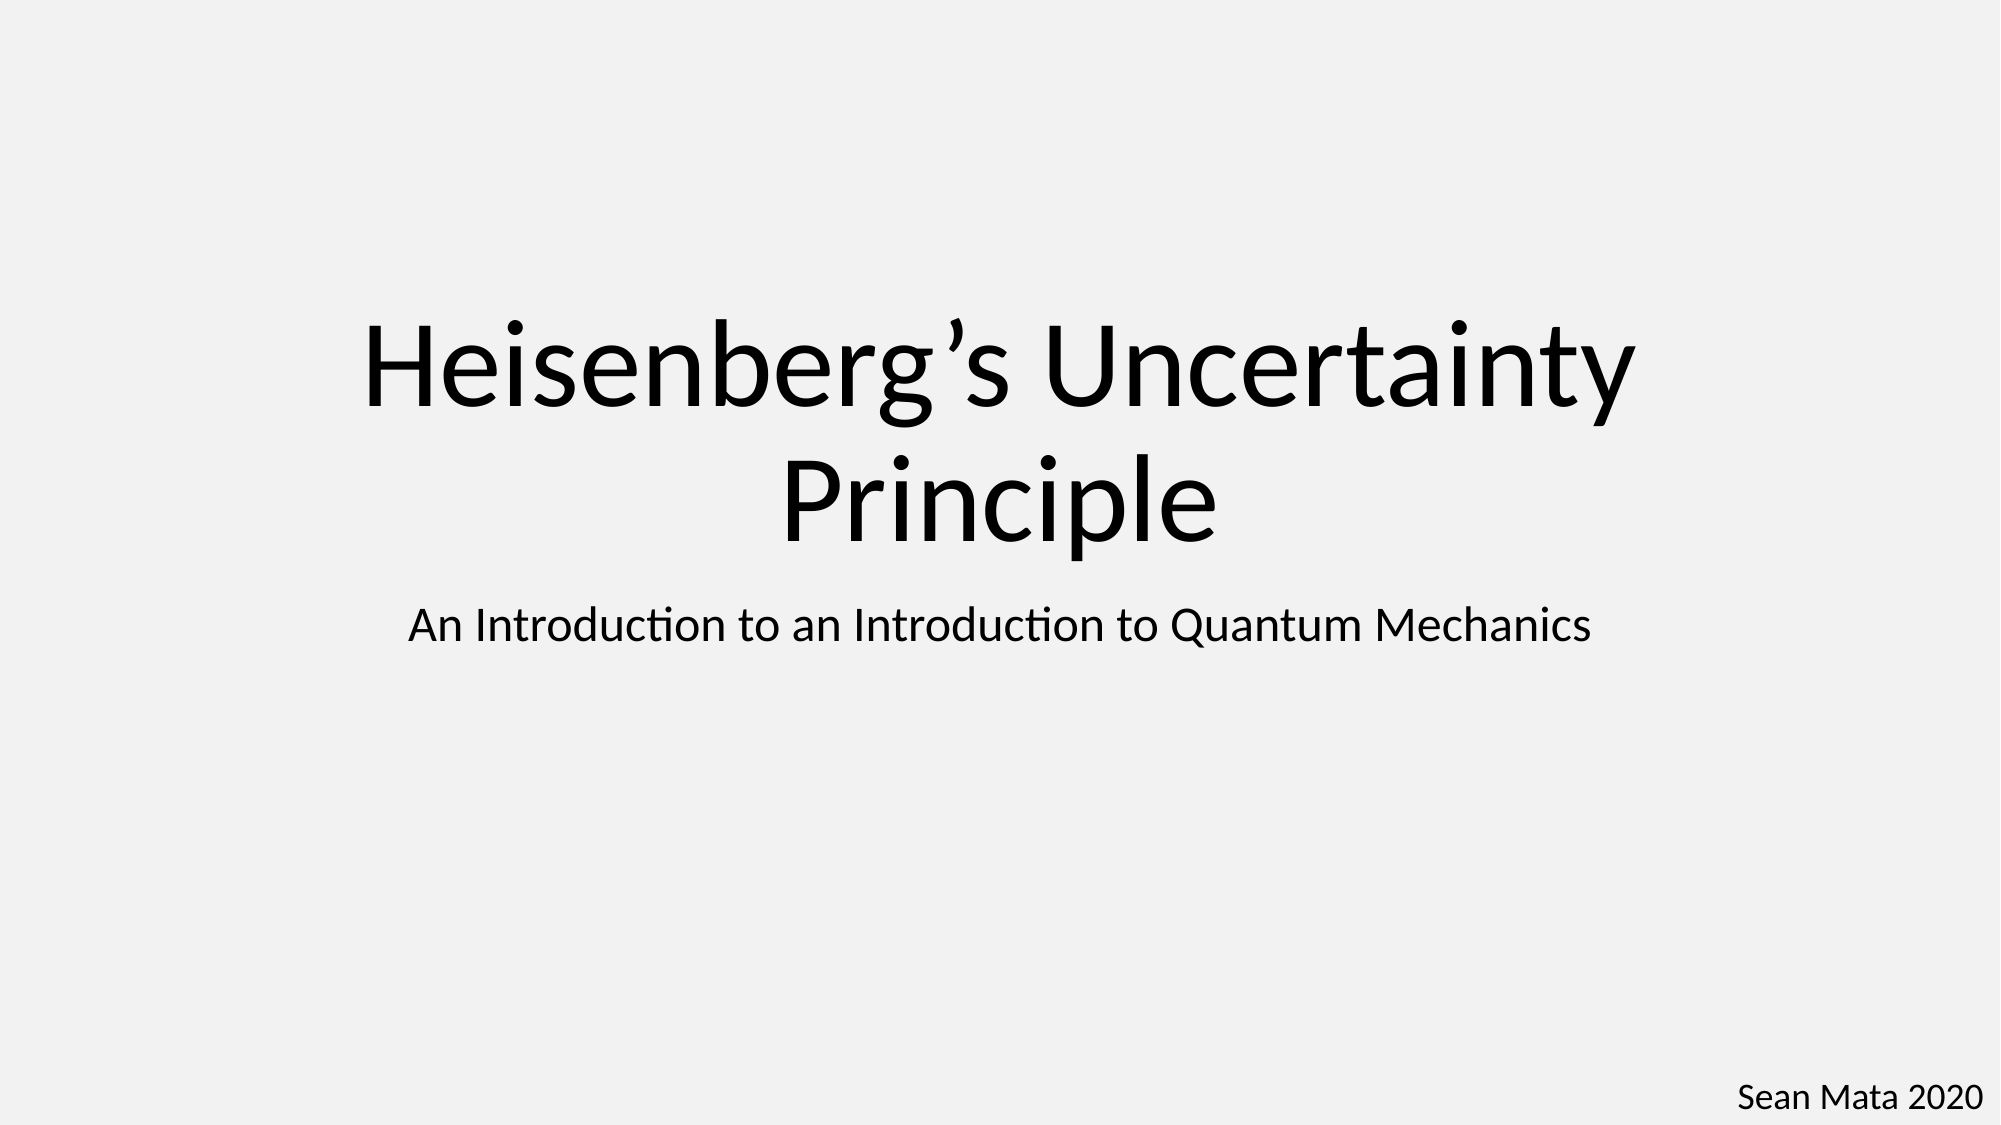

# Heisenberg’s Uncertainty Principle
An Introduction to an Introduction to Quantum Mechanics
Sean Mata 2020